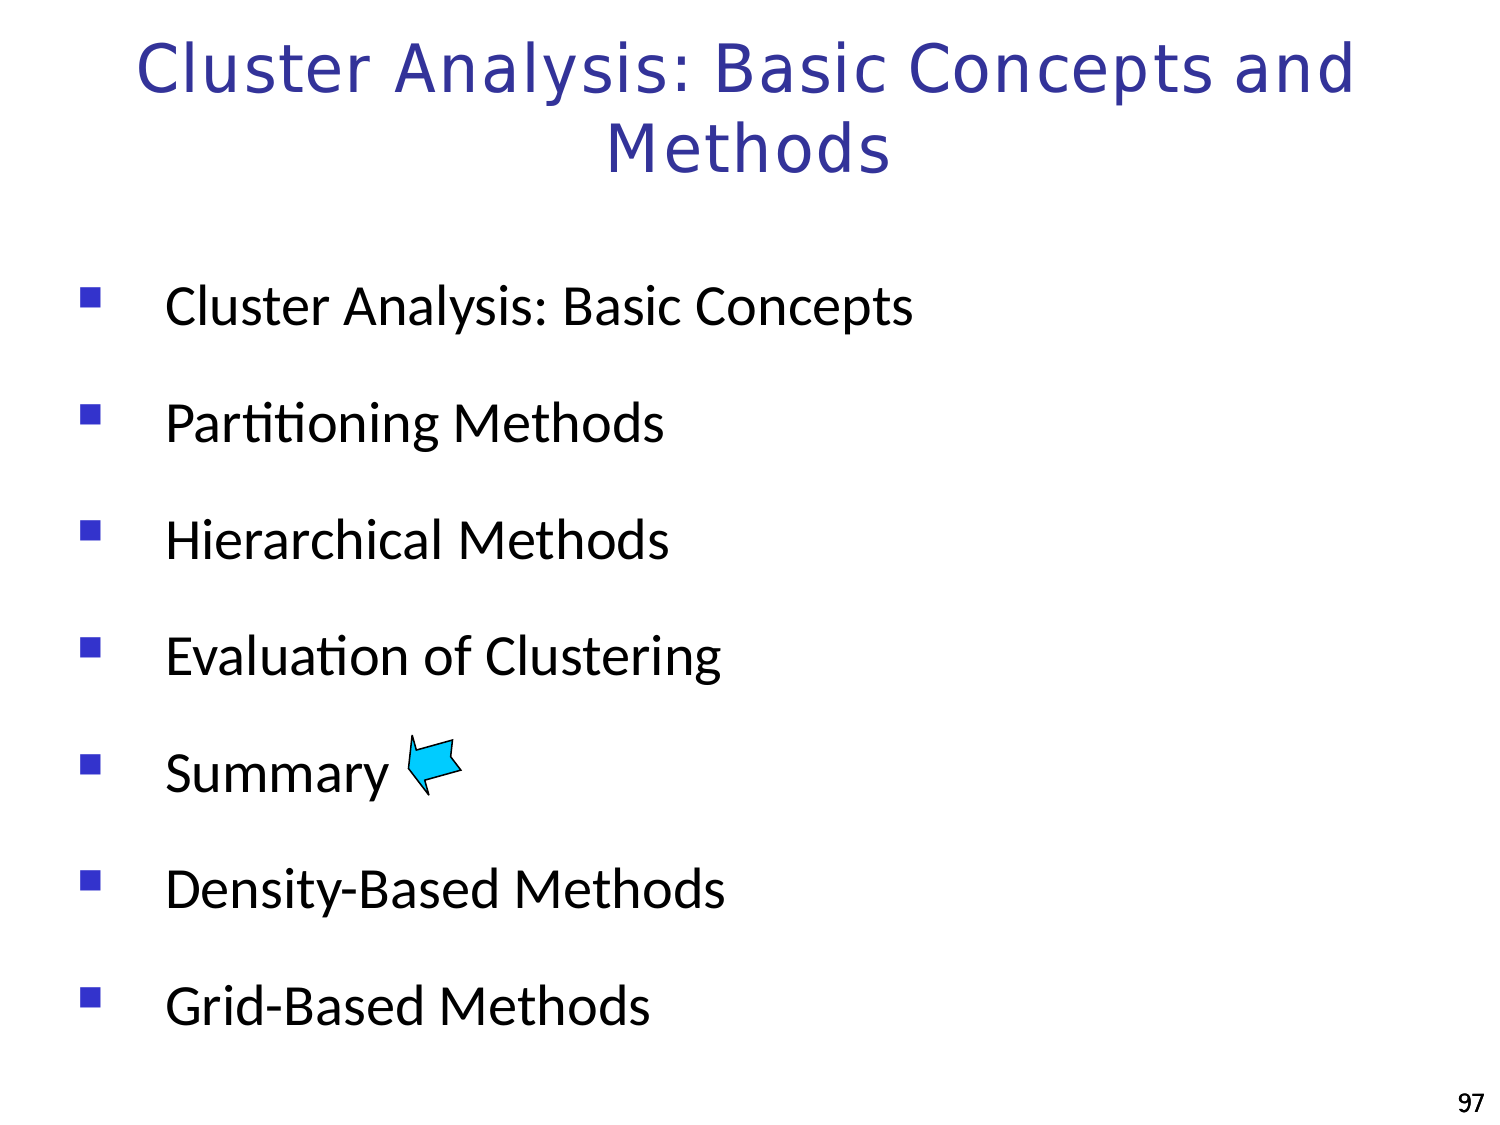

Cluster Analysis: Basic Concepts and Methods
Cluster Analysis: Basic Concepts
Partitioning Methods
Hierarchical Methods
Evaluation of Clustering
Summary
Density-Based Methods
Grid-Based Methods

97
97